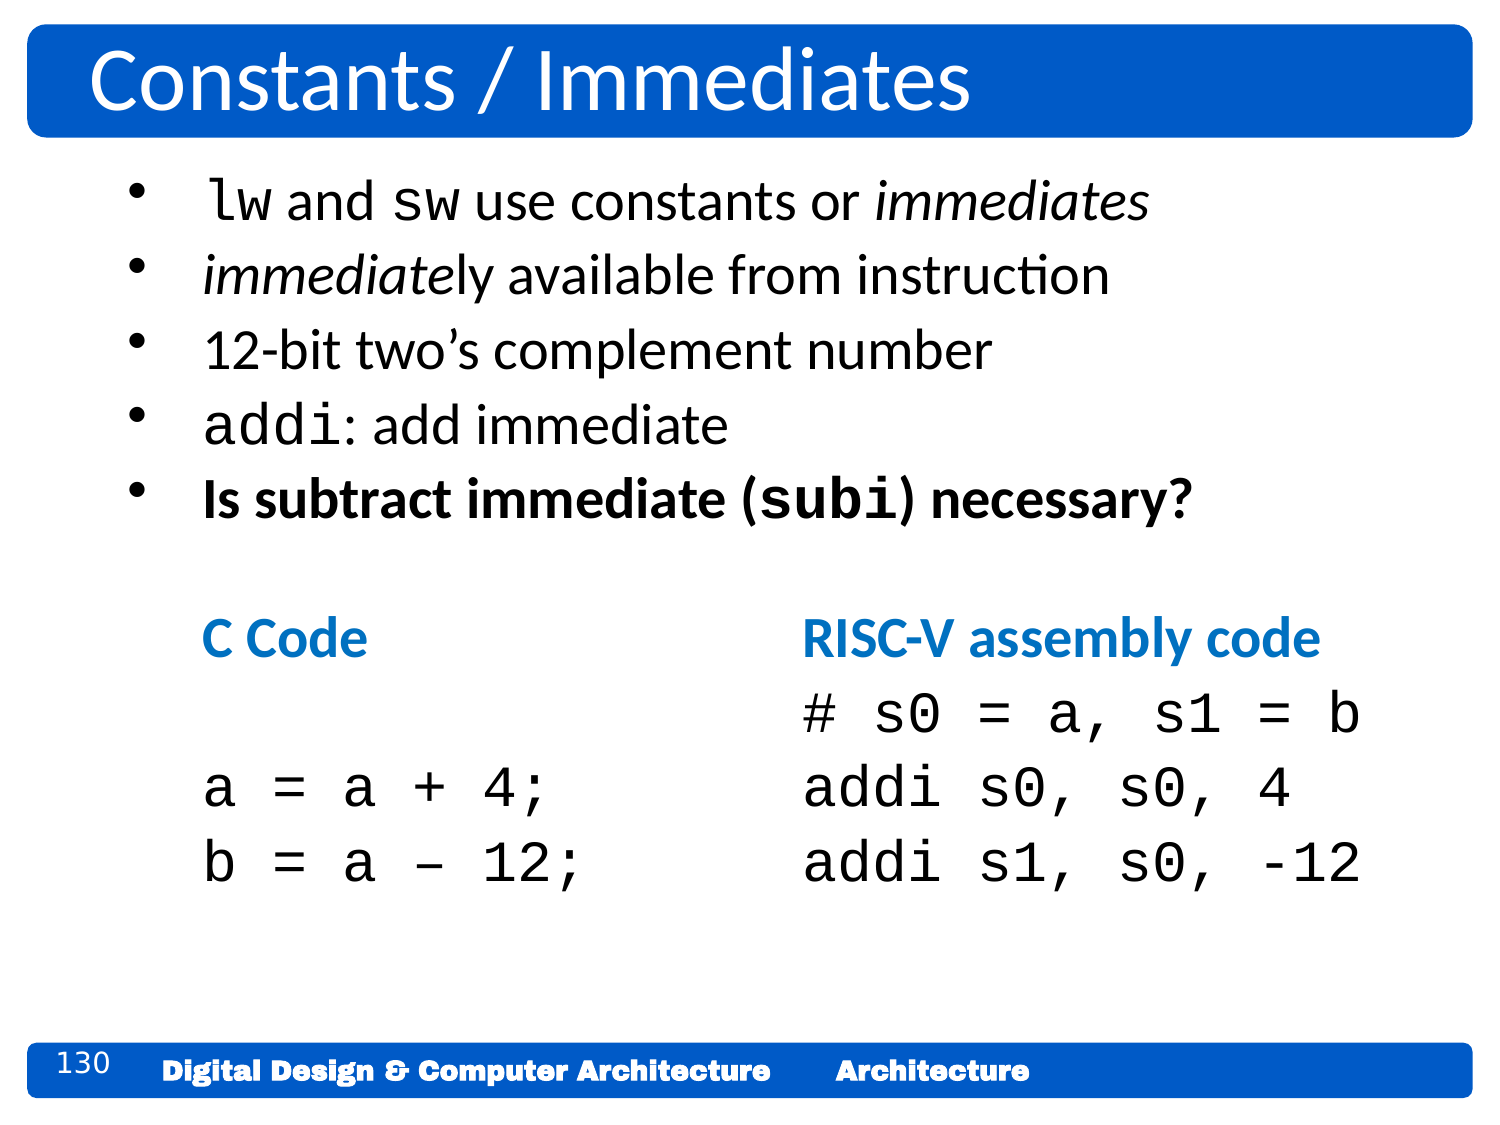

Constants / Immediates
lw and sw use constants or immediates
immediately available from instruction
12-bit two’s complement number
addi: add immediate
Is subtract immediate (subi) necessary?

C Code

a = a + 4;
b = a – 12;
RISC-V assembly code
# s0 = a, s1 = b
addi s0, s0, 4
addi s1, s0, -12
130